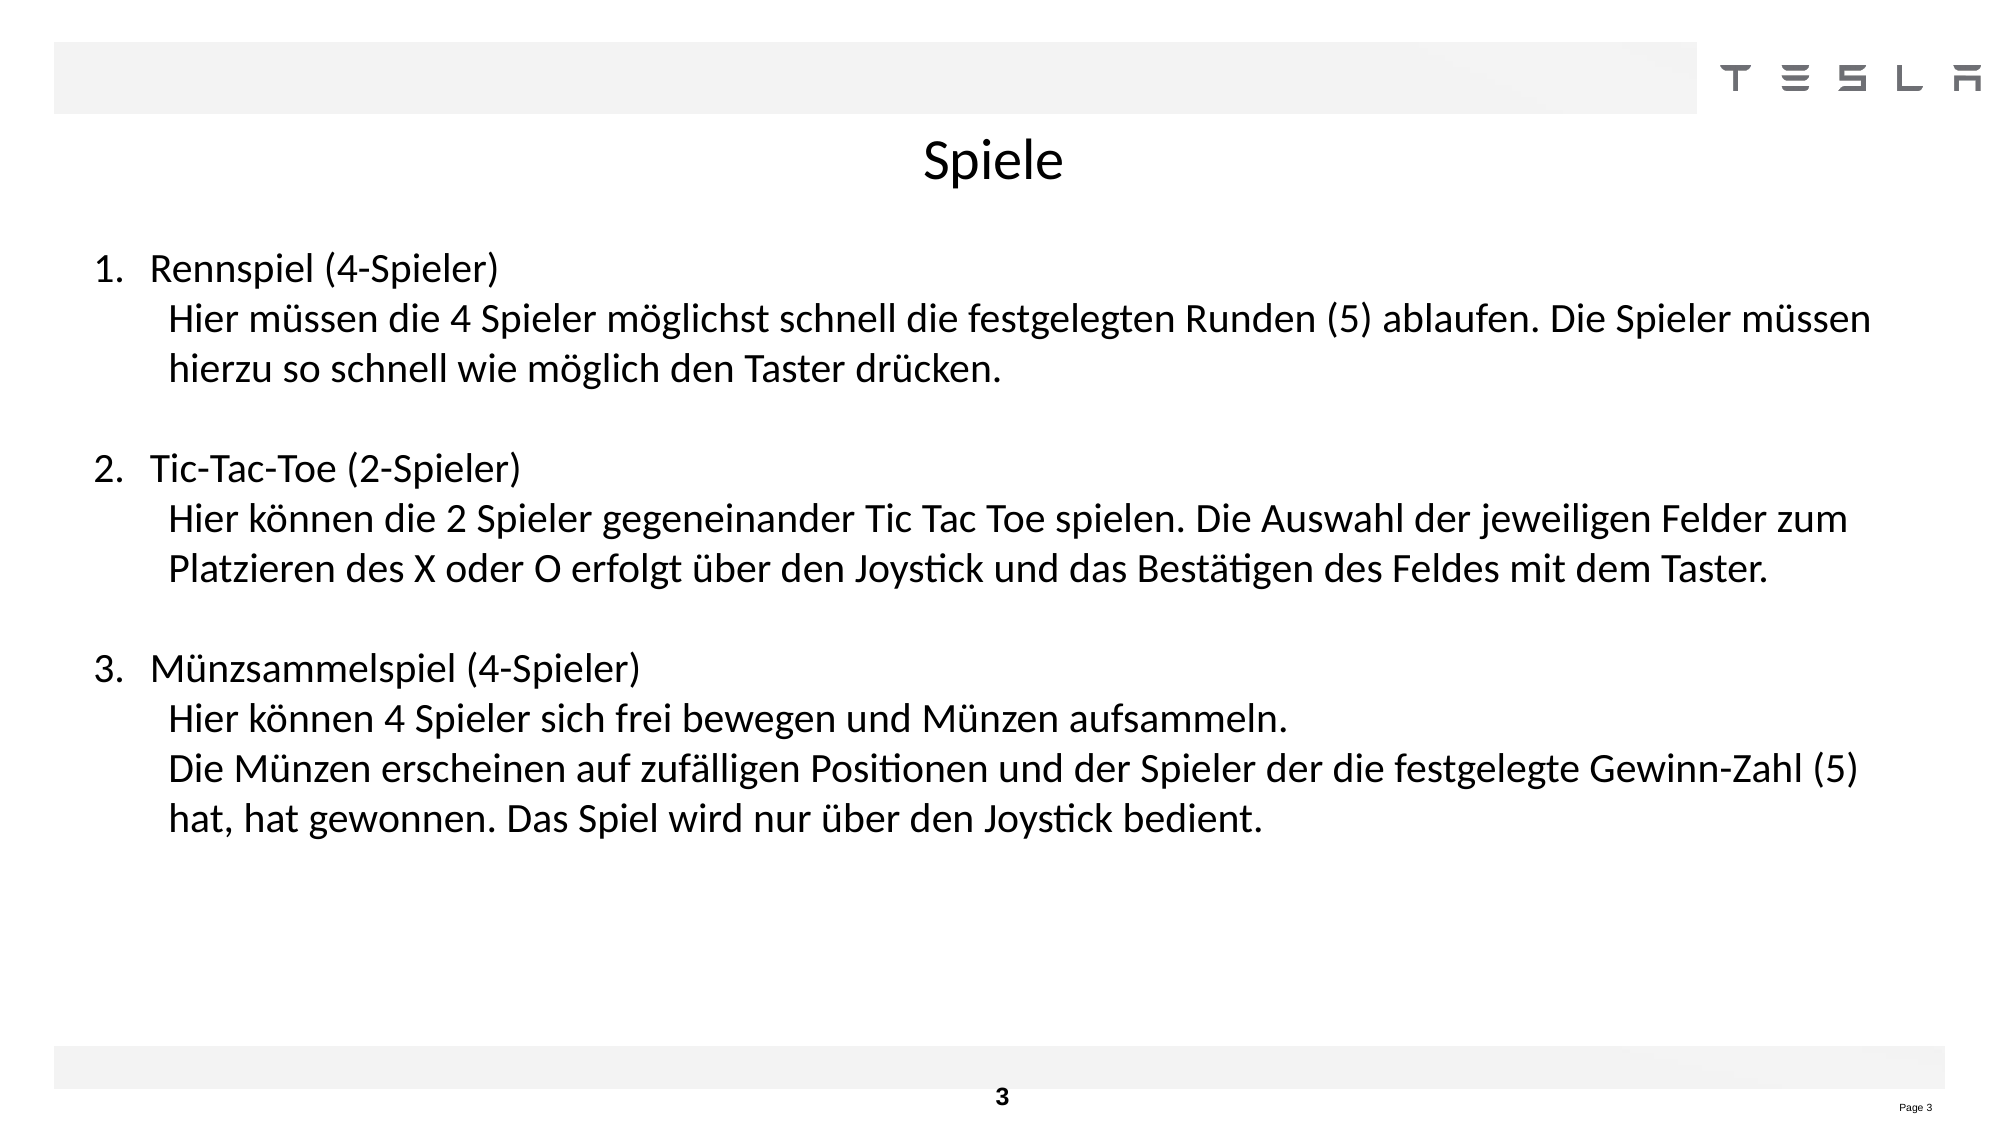

Spiele

Rennspiel (4-Spieler)
Hier müssen die 4 Spieler möglichst schnell die festgelegten Runden (5) ablaufen. Die Spieler müssen hierzu so schnell wie möglich den Taster drücken.

Tic-Tac-Toe (2-Spieler)
Hier können die 2 Spieler gegeneinander Tic Tac Toe spielen. Die Auswahl der jeweiligen Felder zum Platzieren des X oder O erfolgt über den Joystick und das Bestätigen des Feldes mit dem Taster.

Münzsammelspiel (4-Spieler)
Hier können 4 Spieler sich frei bewegen und Münzen aufsammeln.
Die Münzen erscheinen auf zufälligen Positionen und der Spieler der die festgelegte Gewinn-Zahl (5) hat, hat gewonnen. Das Spiel wird nur über den Joystick bedient.
3